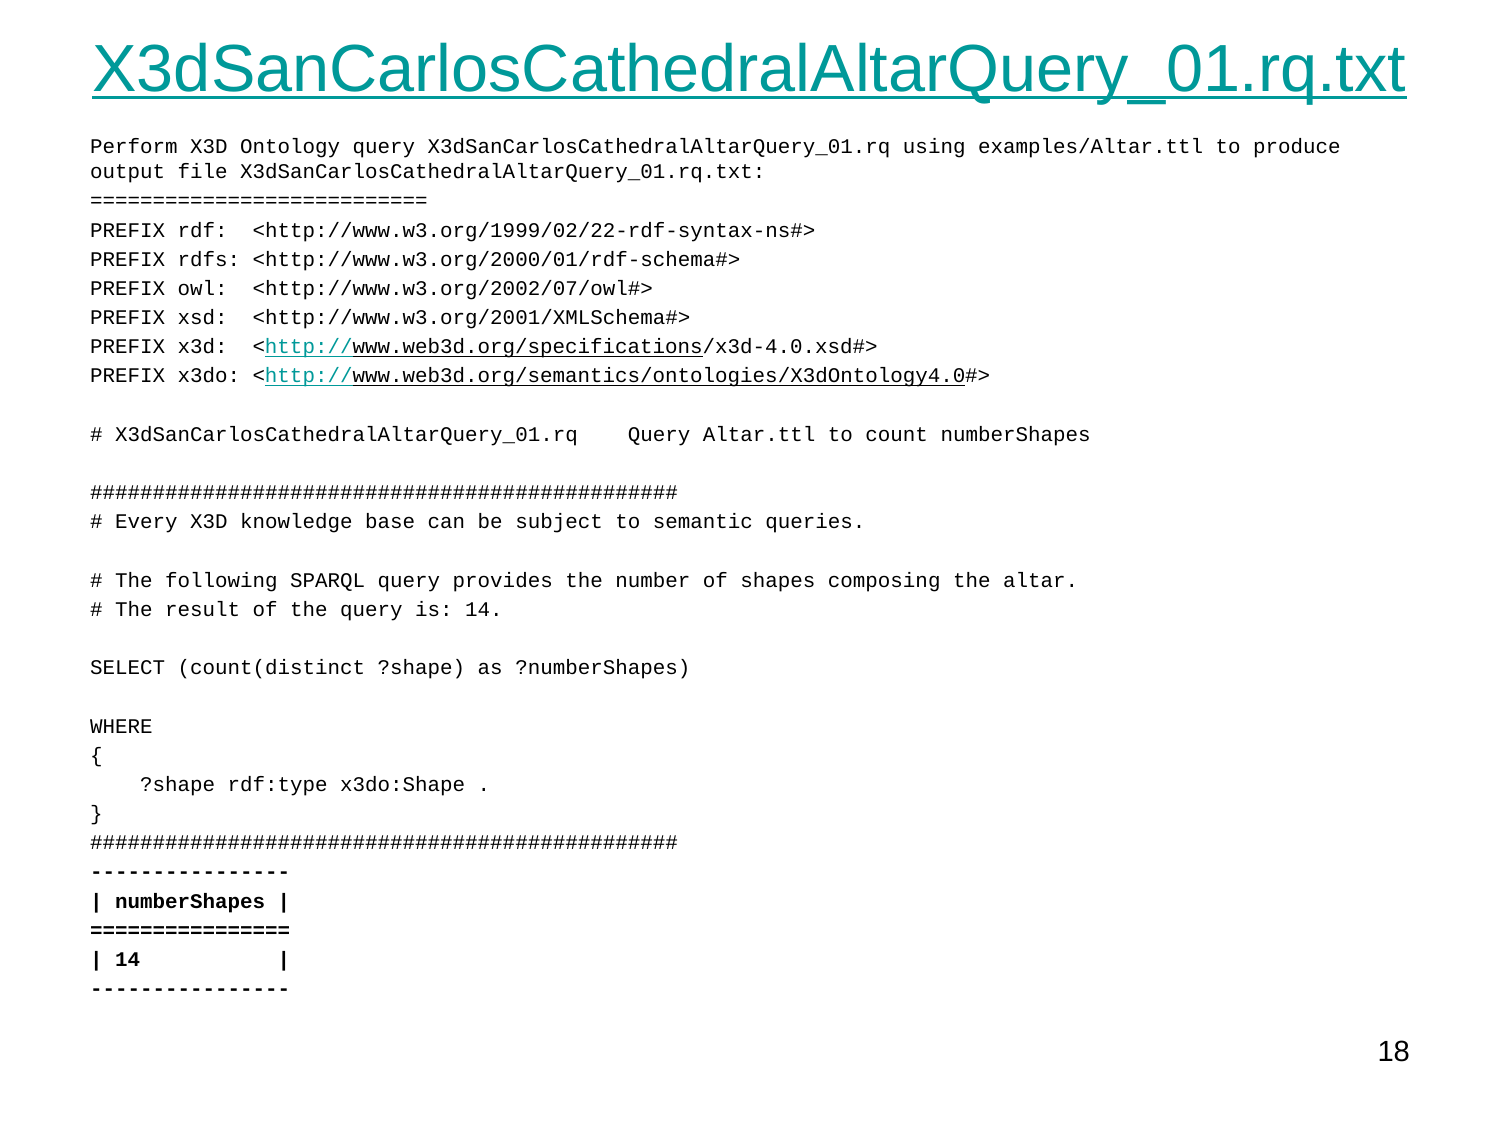

# X3dSanCarlosCathedralAltarQuery_01.rq.txt
Perform X3D Ontology query X3dSanCarlosCathedralAltarQuery_01.rq using examples/Altar.ttl to produce output file X3dSanCarlosCathedralAltarQuery_01.rq.txt:
===========================
PREFIX rdf:  <http://www.w3.org/1999/02/22-rdf-syntax-ns#>
PREFIX rdfs: <http://www.w3.org/2000/01/rdf-schema#>
PREFIX owl:  <http://www.w3.org/2002/07/owl#>
PREFIX xsd:  <http://www.w3.org/2001/XMLSchema#>
PREFIX x3d:  <http://www.web3d.org/specifications/x3d-4.0.xsd#>
PREFIX x3do: <http://www.web3d.org/semantics/ontologies/X3dOntology4.0#>

# X3dSanCarlosCathedralAltarQuery_01.rq    Query Altar.ttl to count numberShapes

###############################################
# Every X3D knowledge base can be subject to semantic queries.

# The following SPARQL query provides the number of shapes composing the altar.
# The result of the query is: 14.

SELECT (count(distinct ?shape) as ?numberShapes)

WHERE
{
    ?shape rdf:type x3do:Shape .
}
###############################################
----------------
| numberShapes |
================
| 14           |
----------------
18